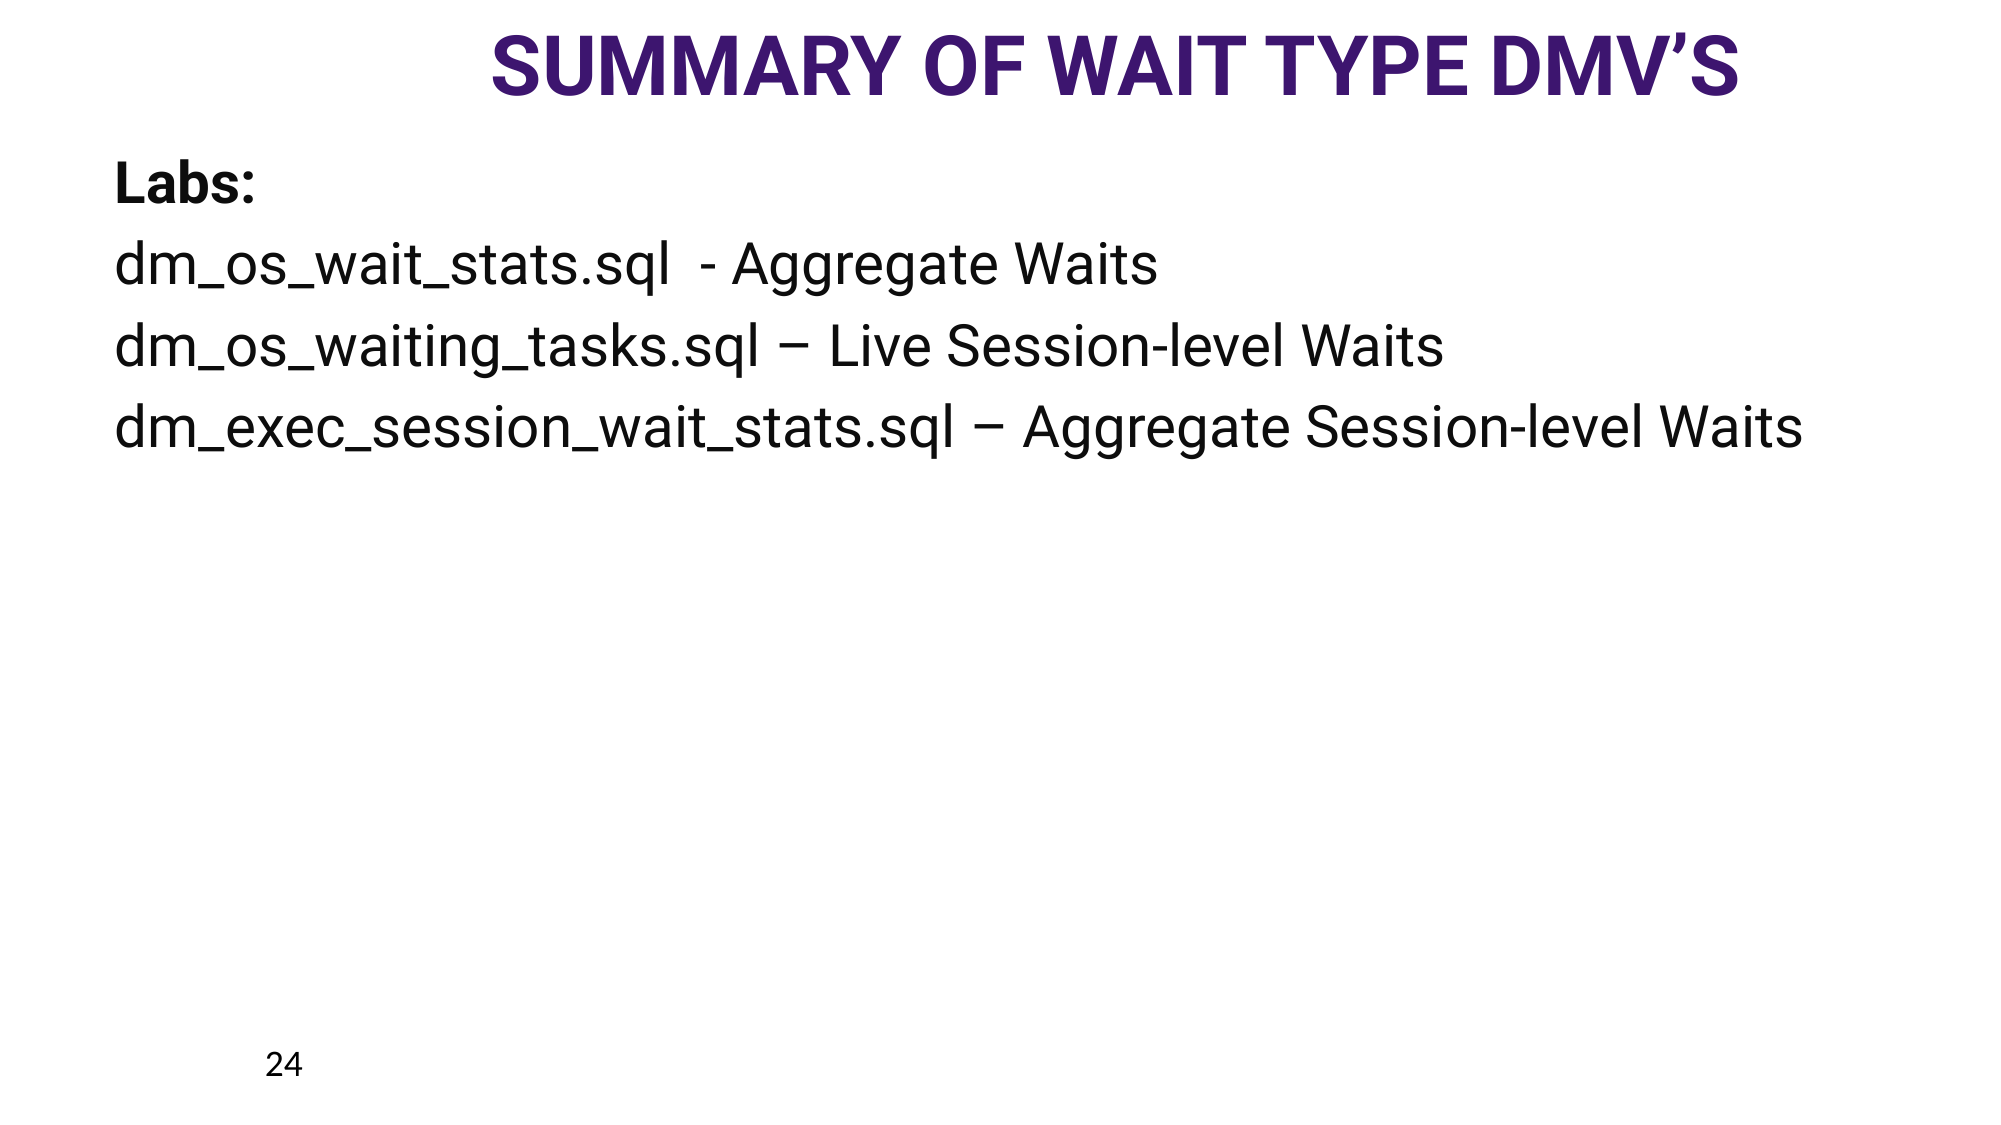

# Summary of Wait Type DMV’s
Labs:
dm_os_wait_stats.sql  - Aggregate Waits
dm_os_waiting_tasks.sql – Live Session-level Waits
dm_exec_session_wait_stats.sql – Aggregate Session-level Waits
24